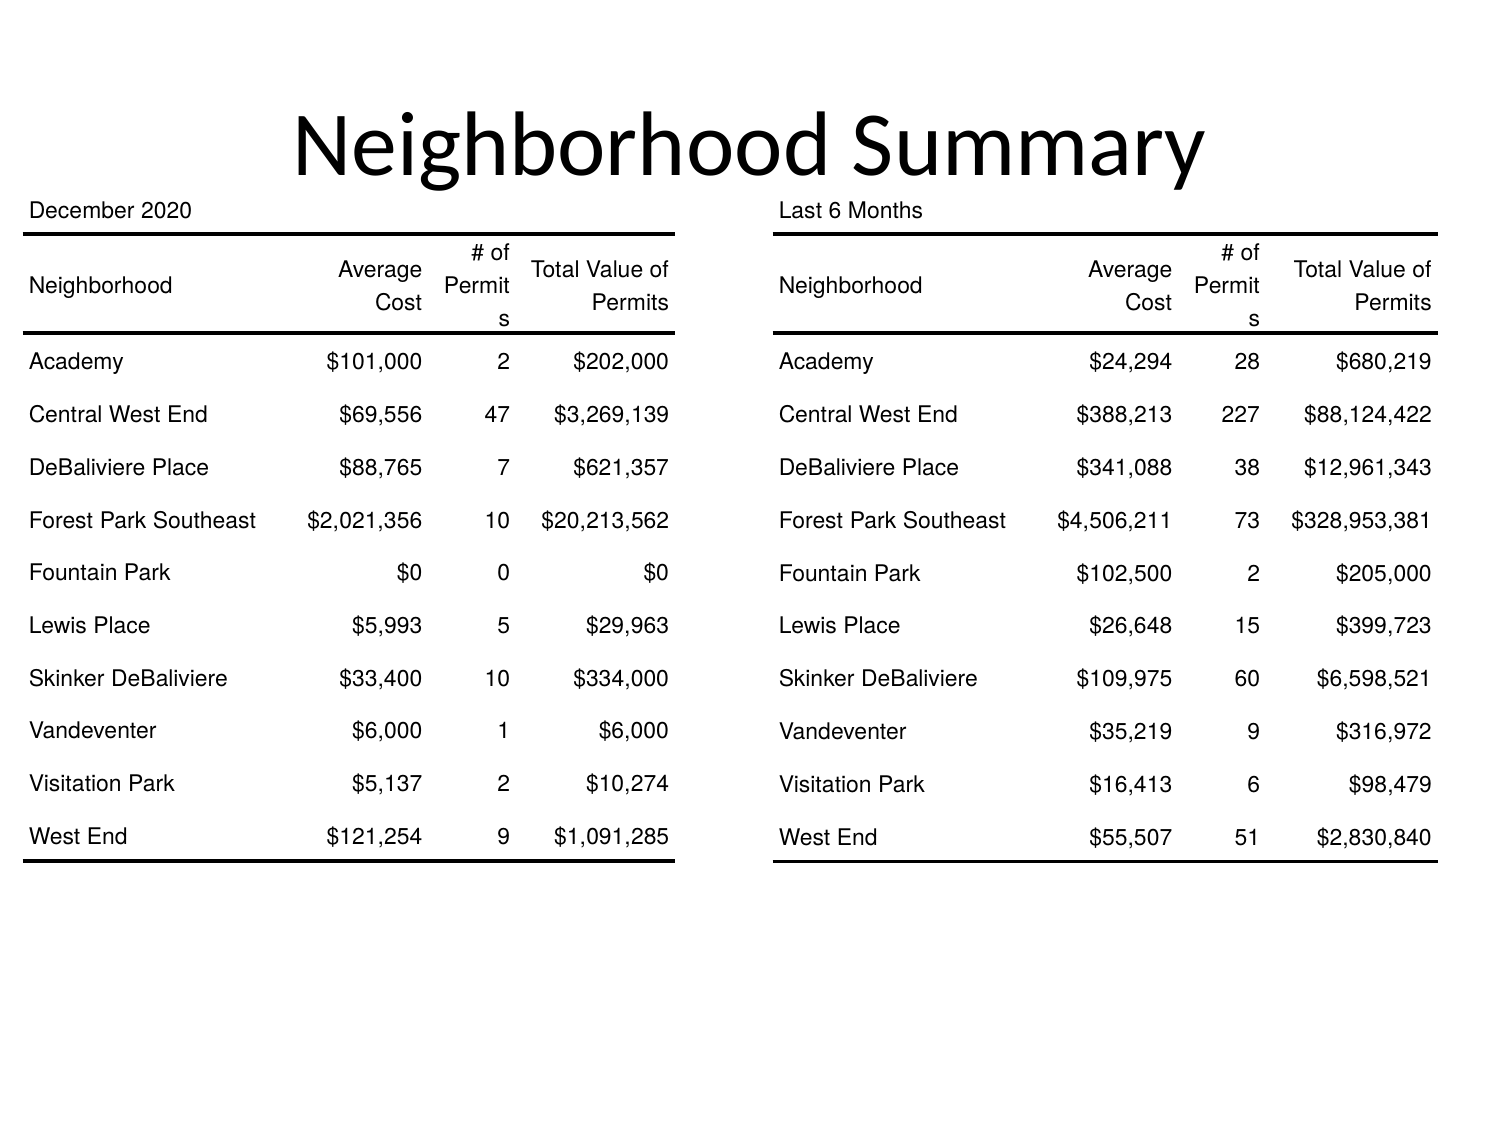

# Neighborhood Summary
| December 2020 | December 2020 | December 2020 | December 2020 |
| --- | --- | --- | --- |
| Neighborhood | Average Cost | # of Permits | Total Value of Permits |
| Academy | $101,000 | 2 | $202,000 |
| Central West End | $69,556 | 47 | $3,269,139 |
| DeBaliviere Place | $88,765 | 7 | $621,357 |
| Forest Park Southeast | $2,021,356 | 10 | $20,213,562 |
| Fountain Park | $0 | 0 | $0 |
| Lewis Place | $5,993 | 5 | $29,963 |
| Skinker DeBaliviere | $33,400 | 10 | $334,000 |
| Vandeventer | $6,000 | 1 | $6,000 |
| Visitation Park | $5,137 | 2 | $10,274 |
| West End | $121,254 | 9 | $1,091,285 |
| Last 6 Months | Last 6 Months | Last 6 Months | Last 6 Months |
| --- | --- | --- | --- |
| Neighborhood | Average Cost | # of Permits | Total Value of Permits |
| Academy | $24,294 | 28 | $680,219 |
| Central West End | $388,213 | 227 | $88,124,422 |
| DeBaliviere Place | $341,088 | 38 | $12,961,343 |
| Forest Park Southeast | $4,506,211 | 73 | $328,953,381 |
| Fountain Park | $102,500 | 2 | $205,000 |
| Lewis Place | $26,648 | 15 | $399,723 |
| Skinker DeBaliviere | $109,975 | 60 | $6,598,521 |
| Vandeventer | $35,219 | 9 | $316,972 |
| Visitation Park | $16,413 | 6 | $98,479 |
| West End | $55,507 | 51 | $2,830,840 |